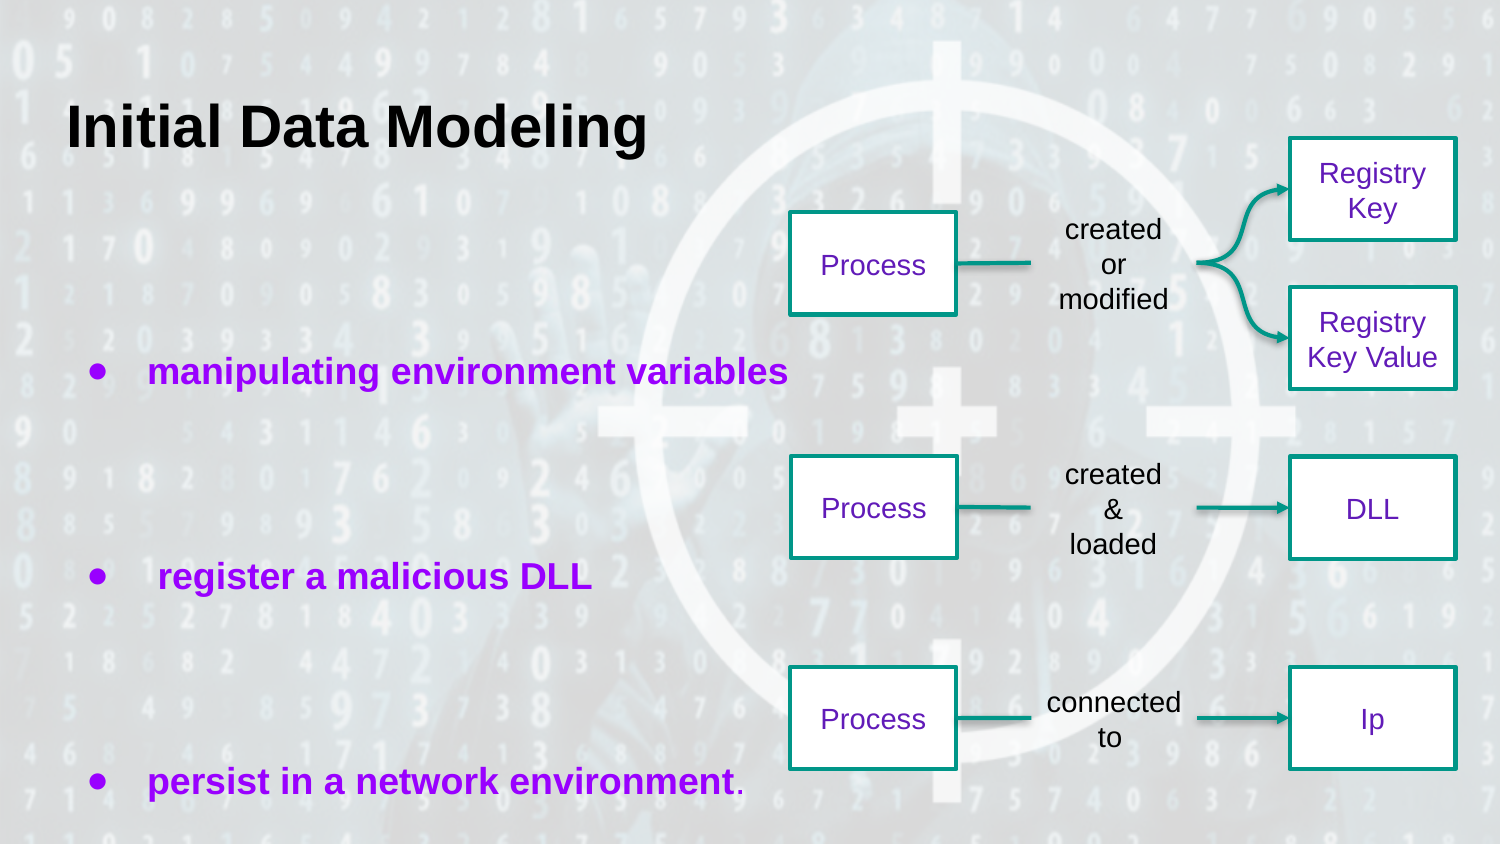

# Initial Data Modeling
Registry Key
manipulating environment variables
 register a malicious DLL
persist in a network environment.
Process
created
or modified
Registry Key Value
Process
DLL
created
&
loaded
Ip
Process
connected to